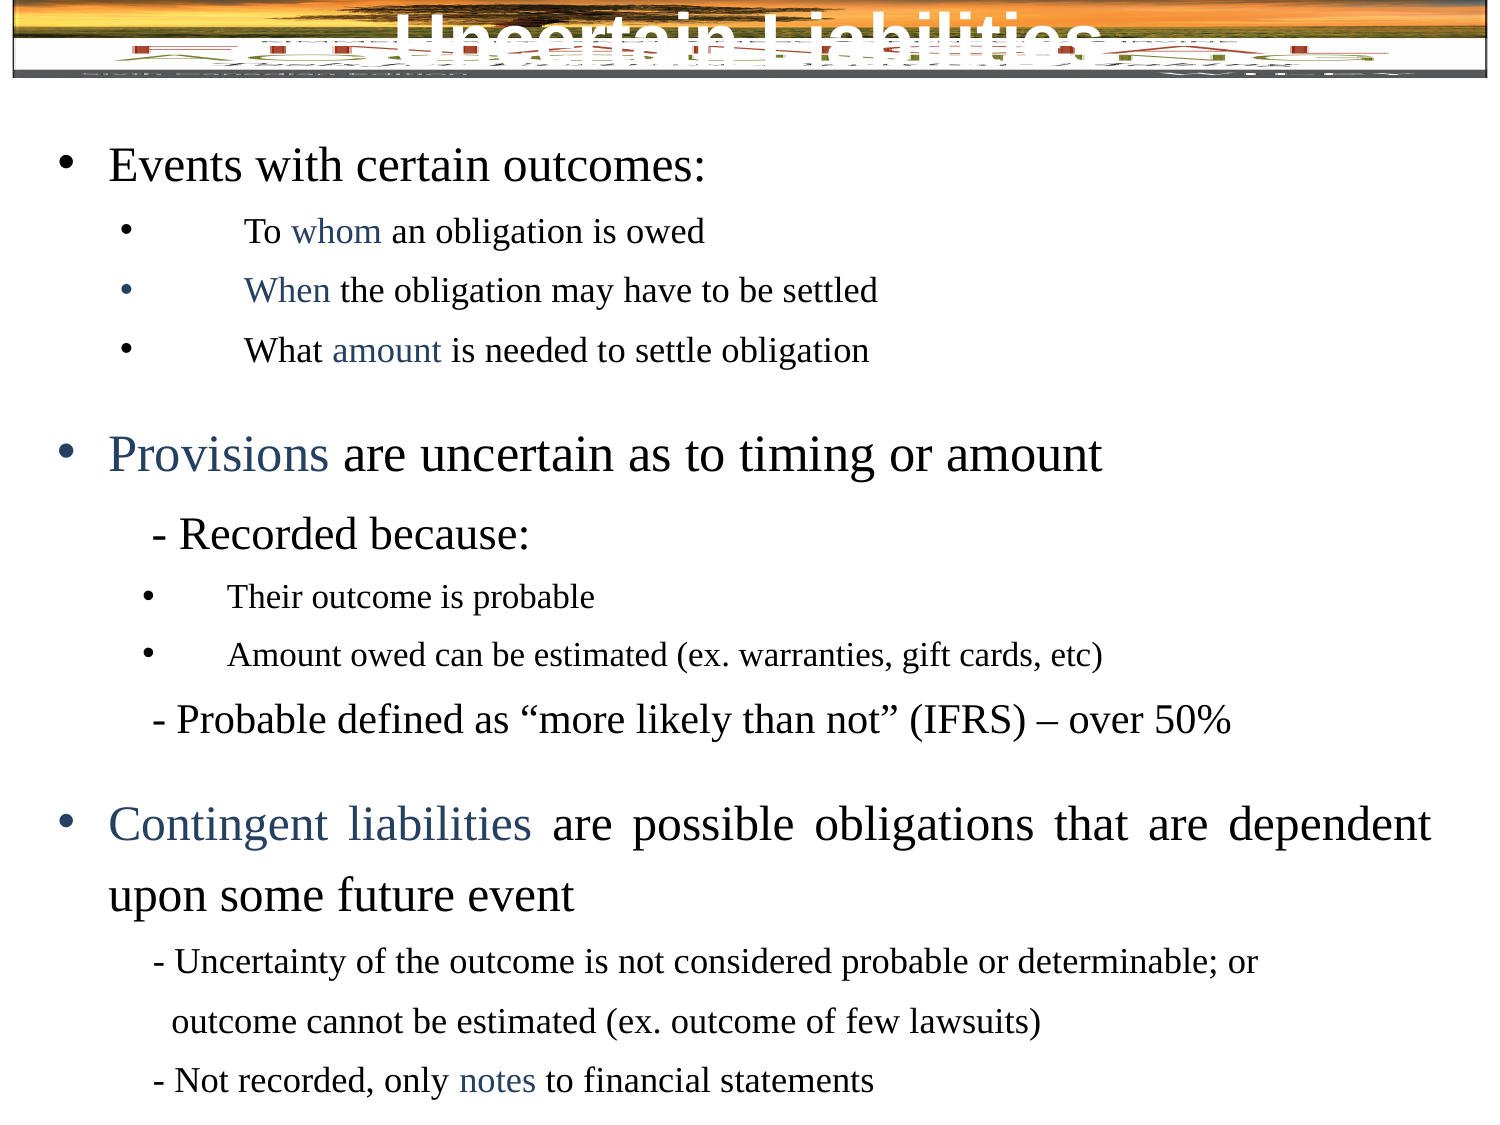

# Uncertain Liabilities
Events with certain outcomes:
To whom an obligation is owed
When the obligation may have to be settled
What amount is needed to settle obligation

Provisions are uncertain as to timing or amount
        - Recorded because:
Their outcome is probable
Amount owed can be estimated (ex. warranties, gift cards, etc)
         - Probable defined as “more likely than not” (IFRS) – over 50%

Contingent liabilities are possible obligations that are dependent upon some future event
   - Uncertainty of the outcome is not considered probable or determinable; or
     outcome cannot be estimated (ex. outcome of few lawsuits)
   - Not recorded, only notes to financial statements
25